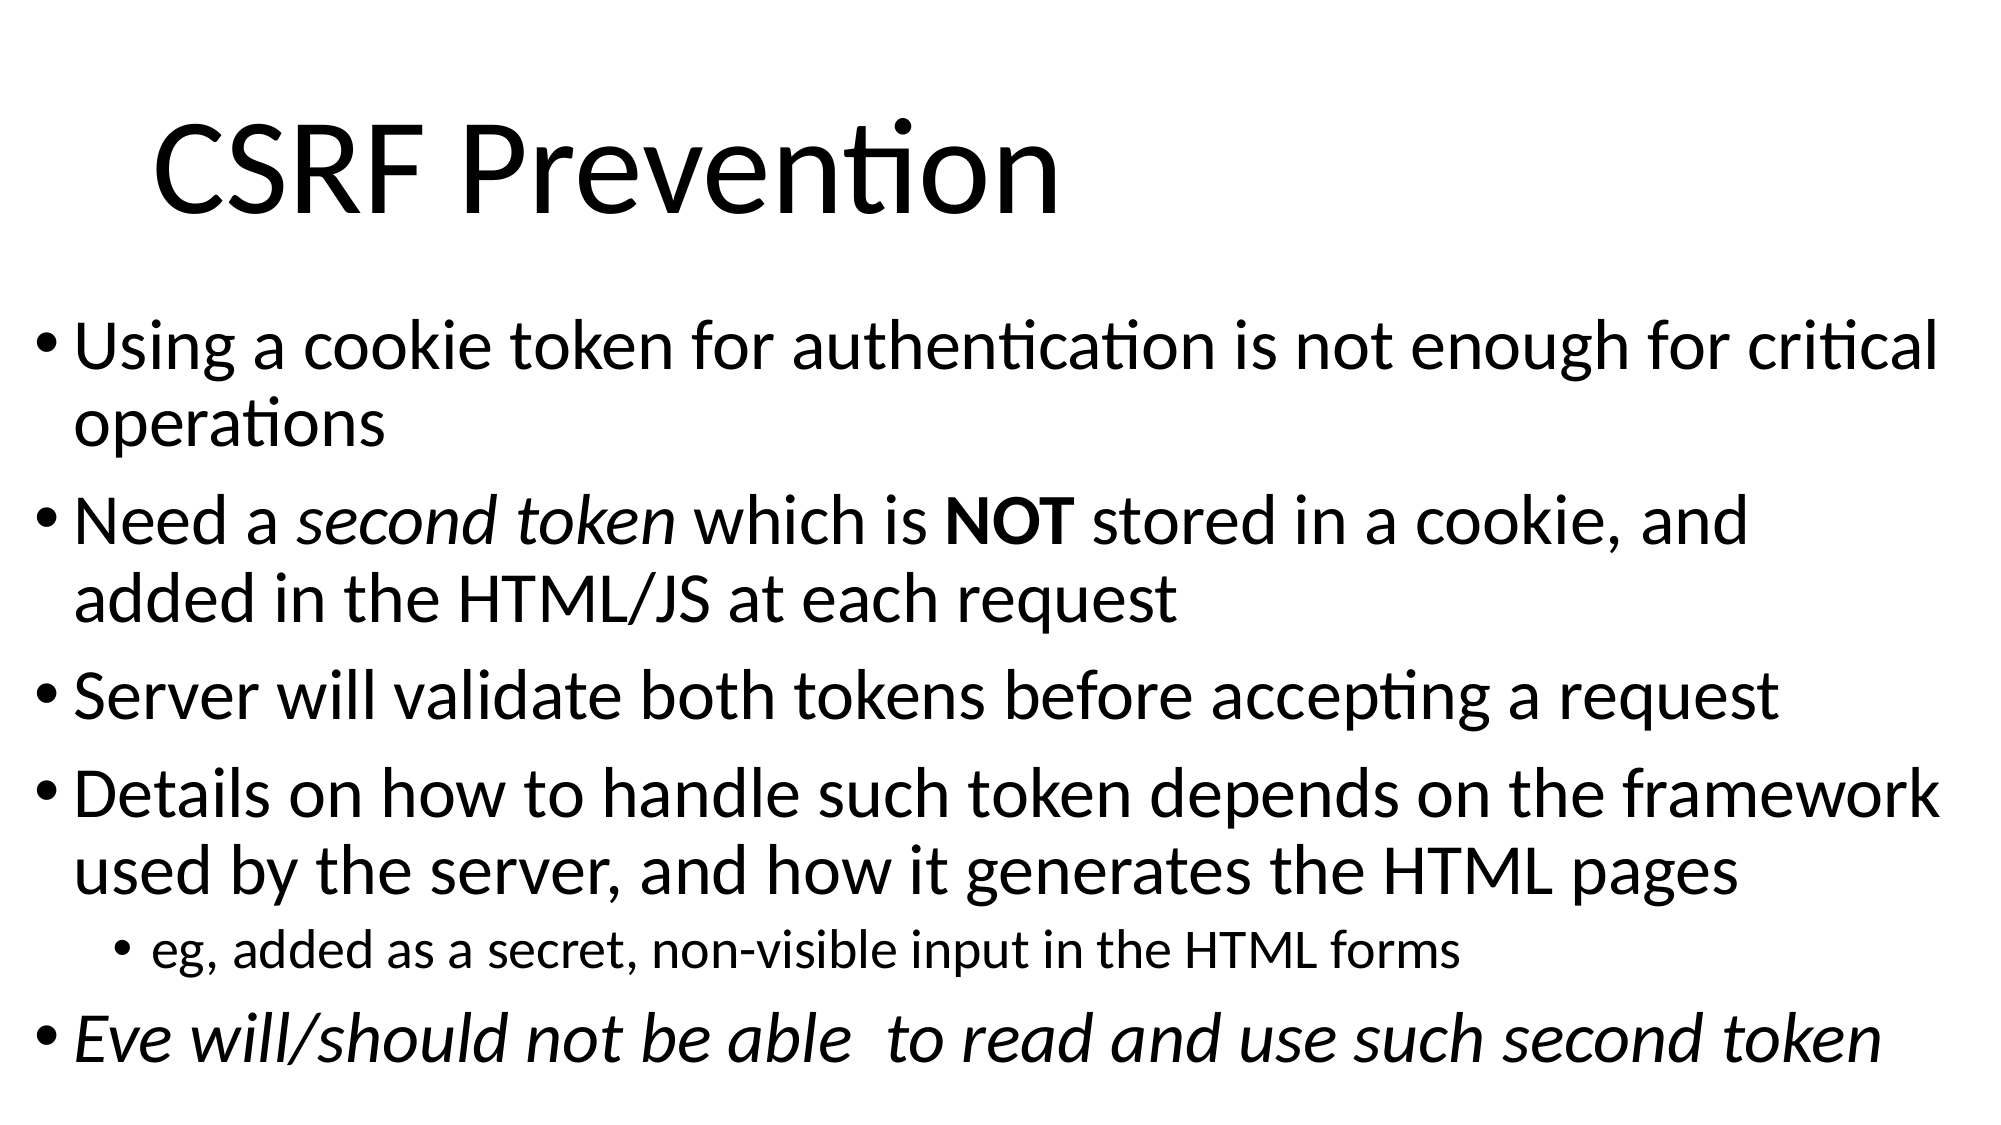

# CSRF Prevention
Using a cookie token for authentication is not enough for critical operations
Need a second token which is NOT stored in a cookie, and added in the HTML/JS at each request
Server will validate both tokens before accepting a request
Details on how to handle such token depends on the framework used by the server, and how it generates the HTML pages
eg, added as a secret, non-visible input in the HTML forms
Eve will/should not be able  to read and use such second token